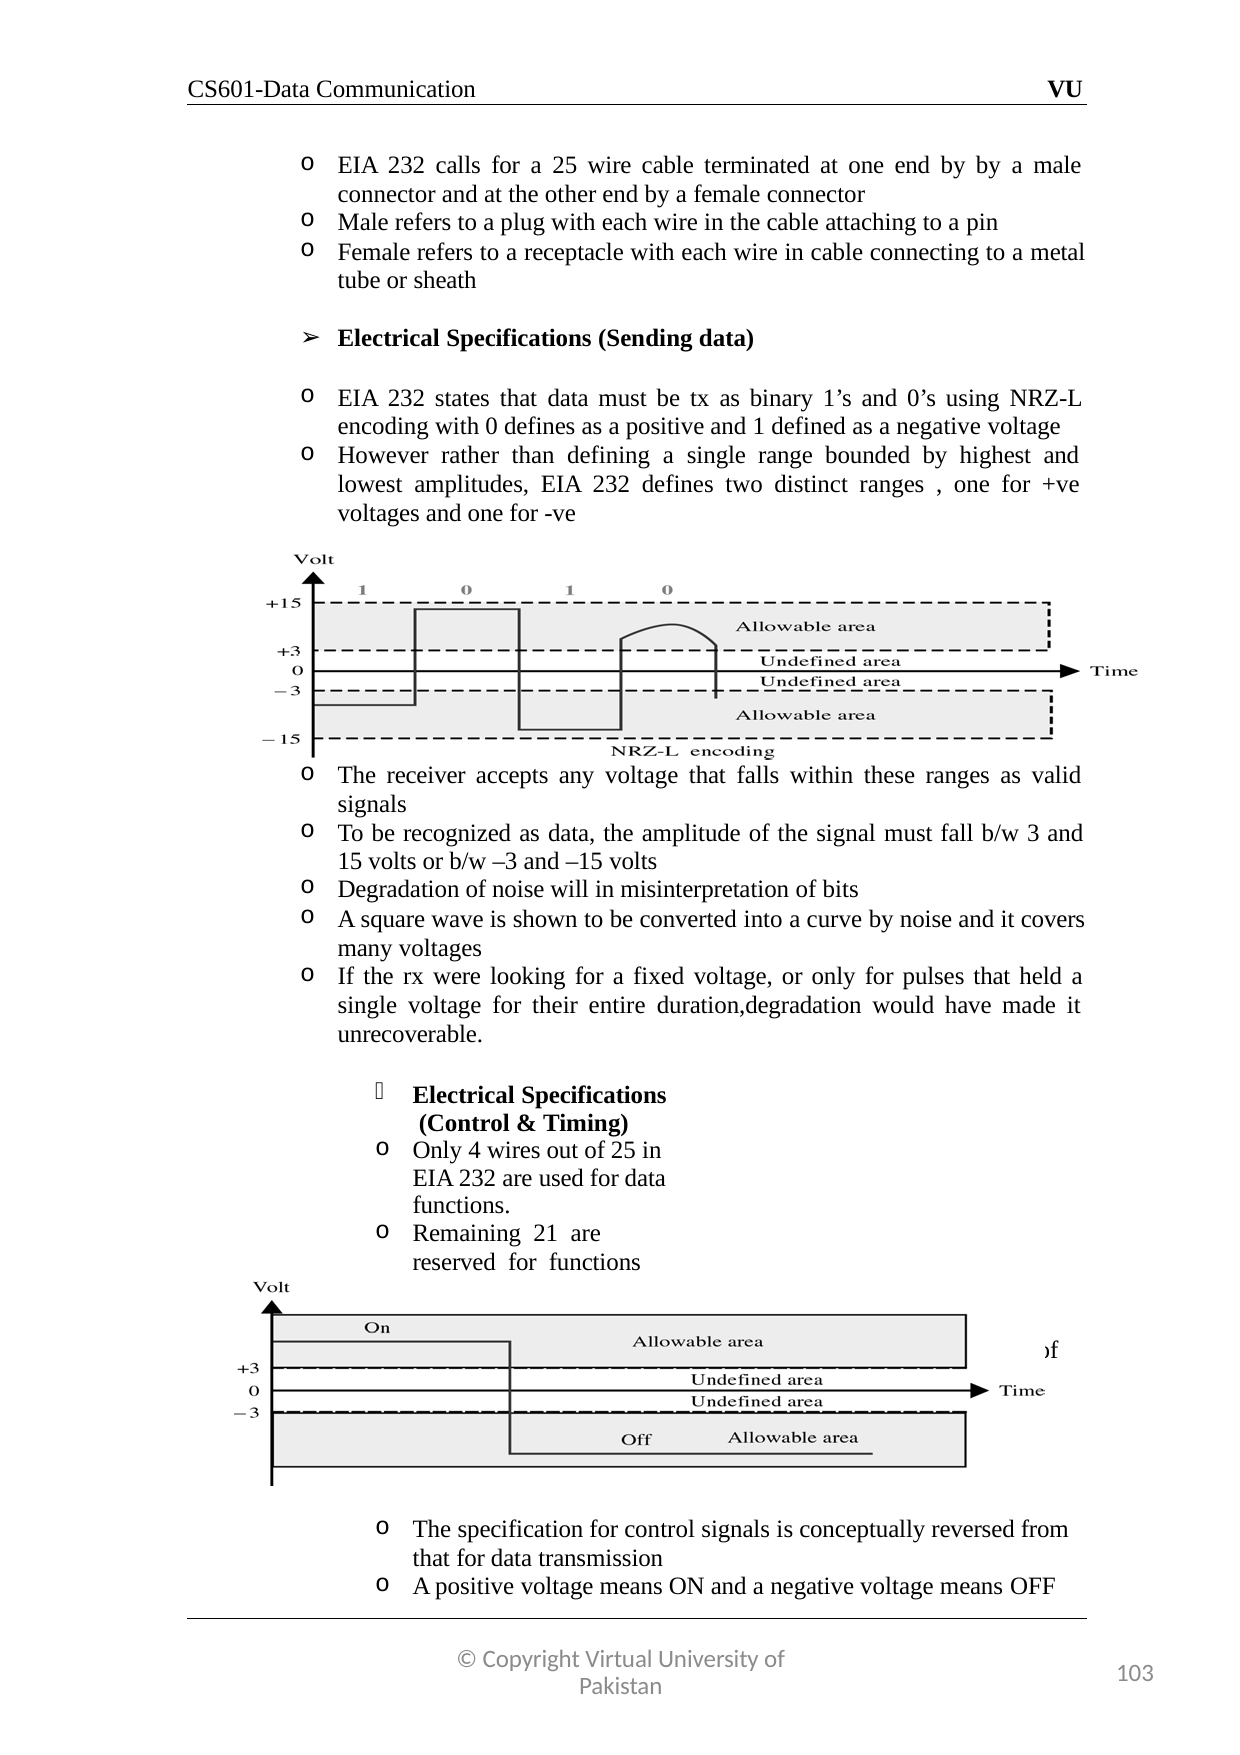

CS601-Data Communication
VU

EIA 232 calls for a 25 wire cable terminated at one end by by a male  connector and at the other end by a female connector
Male refers to a plug with each wire in the cable attaching to a pin
Female refers to a receptacle with each wire in cable connecting to a metal  tube or sheath

Electrical Specifications (Sending data)

EIA 232 states that data must be tx as binary 1’s and 0’s using NRZ-L  encoding with 0 defines as a positive and 1 defined as a negative voltage
However rather than defining a single range bounded by highest and  lowest amplitudes, EIA 232 defines two distinct ranges , one for +ve  voltages and one for -ve

The receiver accepts any voltage that falls within these ranges as valid  signals
To be recognized as data, the amplitude of the signal must fall b/w 3 and  15 volts or b/w –3 and –15 volts
Degradation of noise will in misinterpretation of bits
A square wave is shown to be converted into a curve by noise and it covers  many voltages
If the rx were looking for a fixed voltage, or only for pulses that held a  single voltage for their entire duration,degradation would have made it  unrecoverable.

Electrical Specifications  (Control & Timing)
Only 4 wires out of 25 in EIA 232 are used for data functions.
Remaining  21  are  reserved  for  functions  like  Control,   Timing,
Grounding and Testing
Any of the functions is considered ON if it transmits a voltage of  atleast +3 and OFF if it tx a voltage with  a value less than -3

The specification for control signals is conceptually reversed from  that for data transmission
A positive voltage means ON and a negative voltage means OFF

© Copyright Virtual University of Pakistan
103